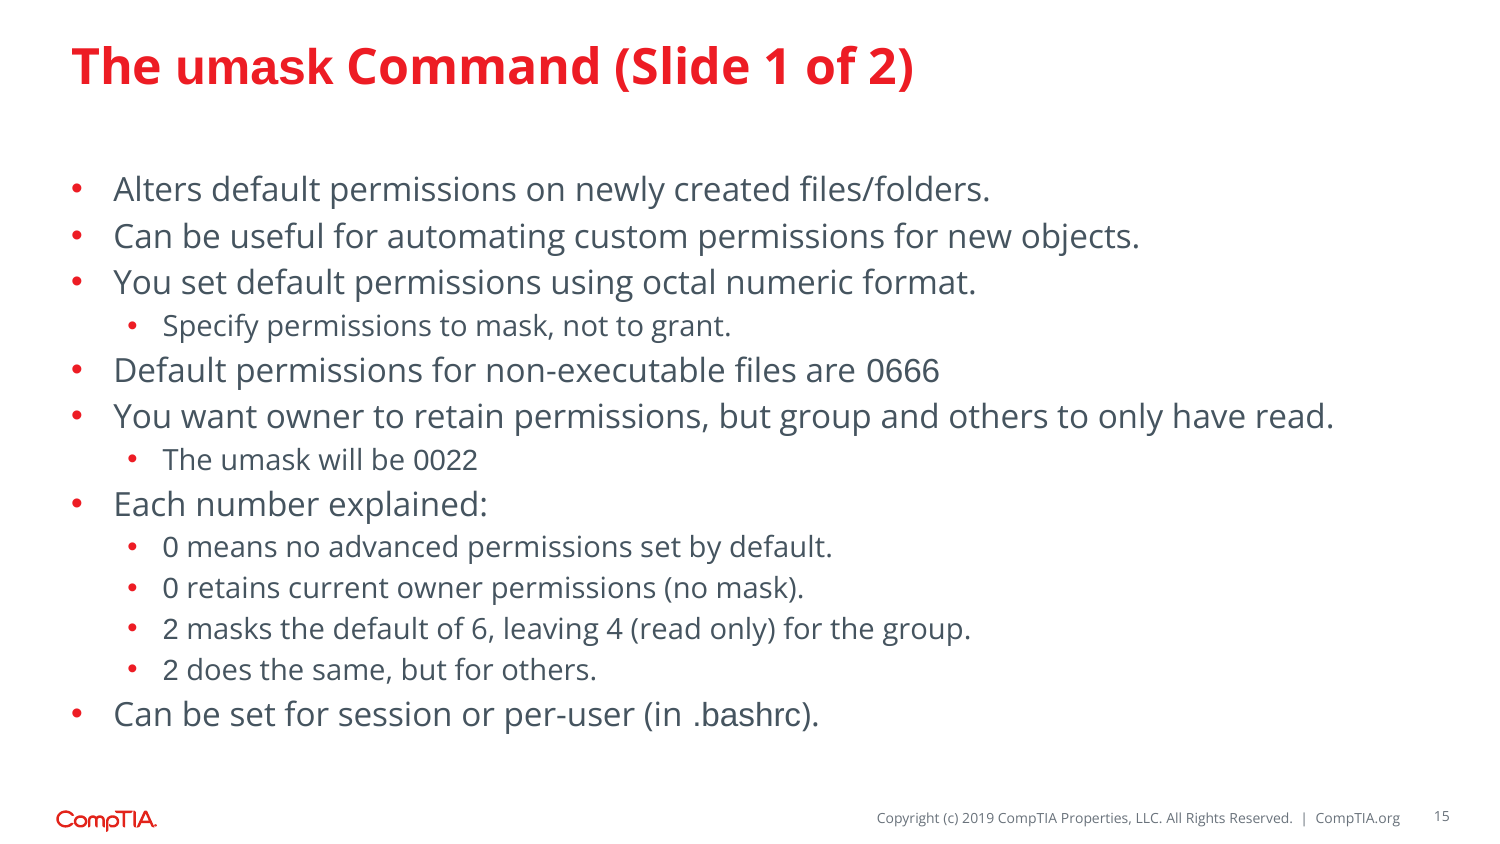

# The umask Command (Slide 1 of 2)
Alters default permissions on newly created files/folders.
Can be useful for automating custom permissions for new objects.
You set default permissions using octal numeric format.
Specify permissions to mask, not to grant.
Default permissions for non-executable files are 0666
You want owner to retain permissions, but group and others to only have read.
The umask will be 0022
Each number explained:
0 means no advanced permissions set by default.
0 retains current owner permissions (no mask).
2 masks the default of 6, leaving 4 (read only) for the group.
2 does the same, but for others.
Can be set for session or per-user (in .bashrc).
15